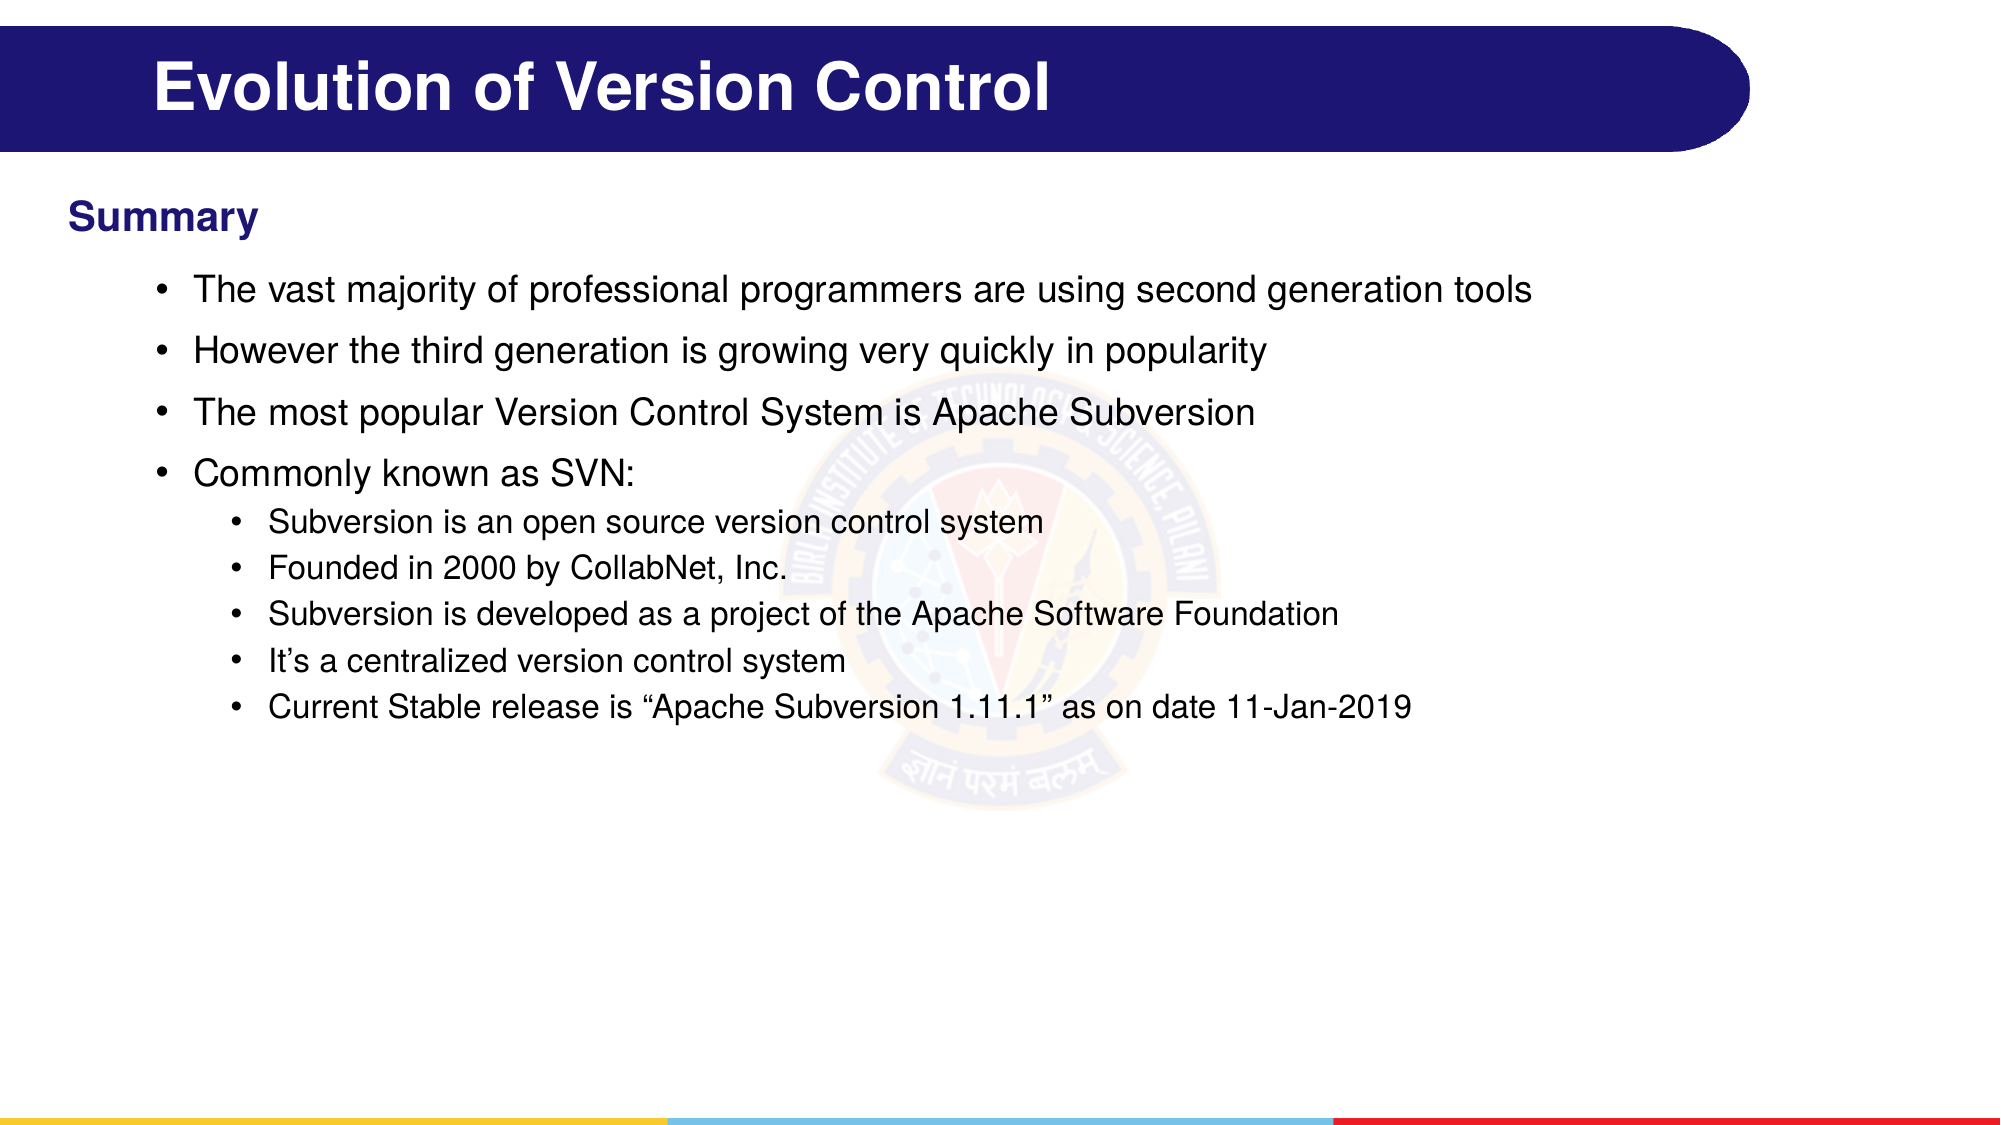

# Evolution of Version Control
Summary
The vast majority of professional programmers are using second generation tools
However the third generation is growing very quickly in popularity
The most popular Version Control System is Apache Subversion
Commonly known as SVN:
Subversion is an open source version control system
Founded in 2000 by CollabNet, Inc.
Subversion is developed as a project of the Apache Software Foundation
It’s a centralized version control system
Current Stable release is “Apache Subversion 1.11.1” as on date 11-Jan-2019